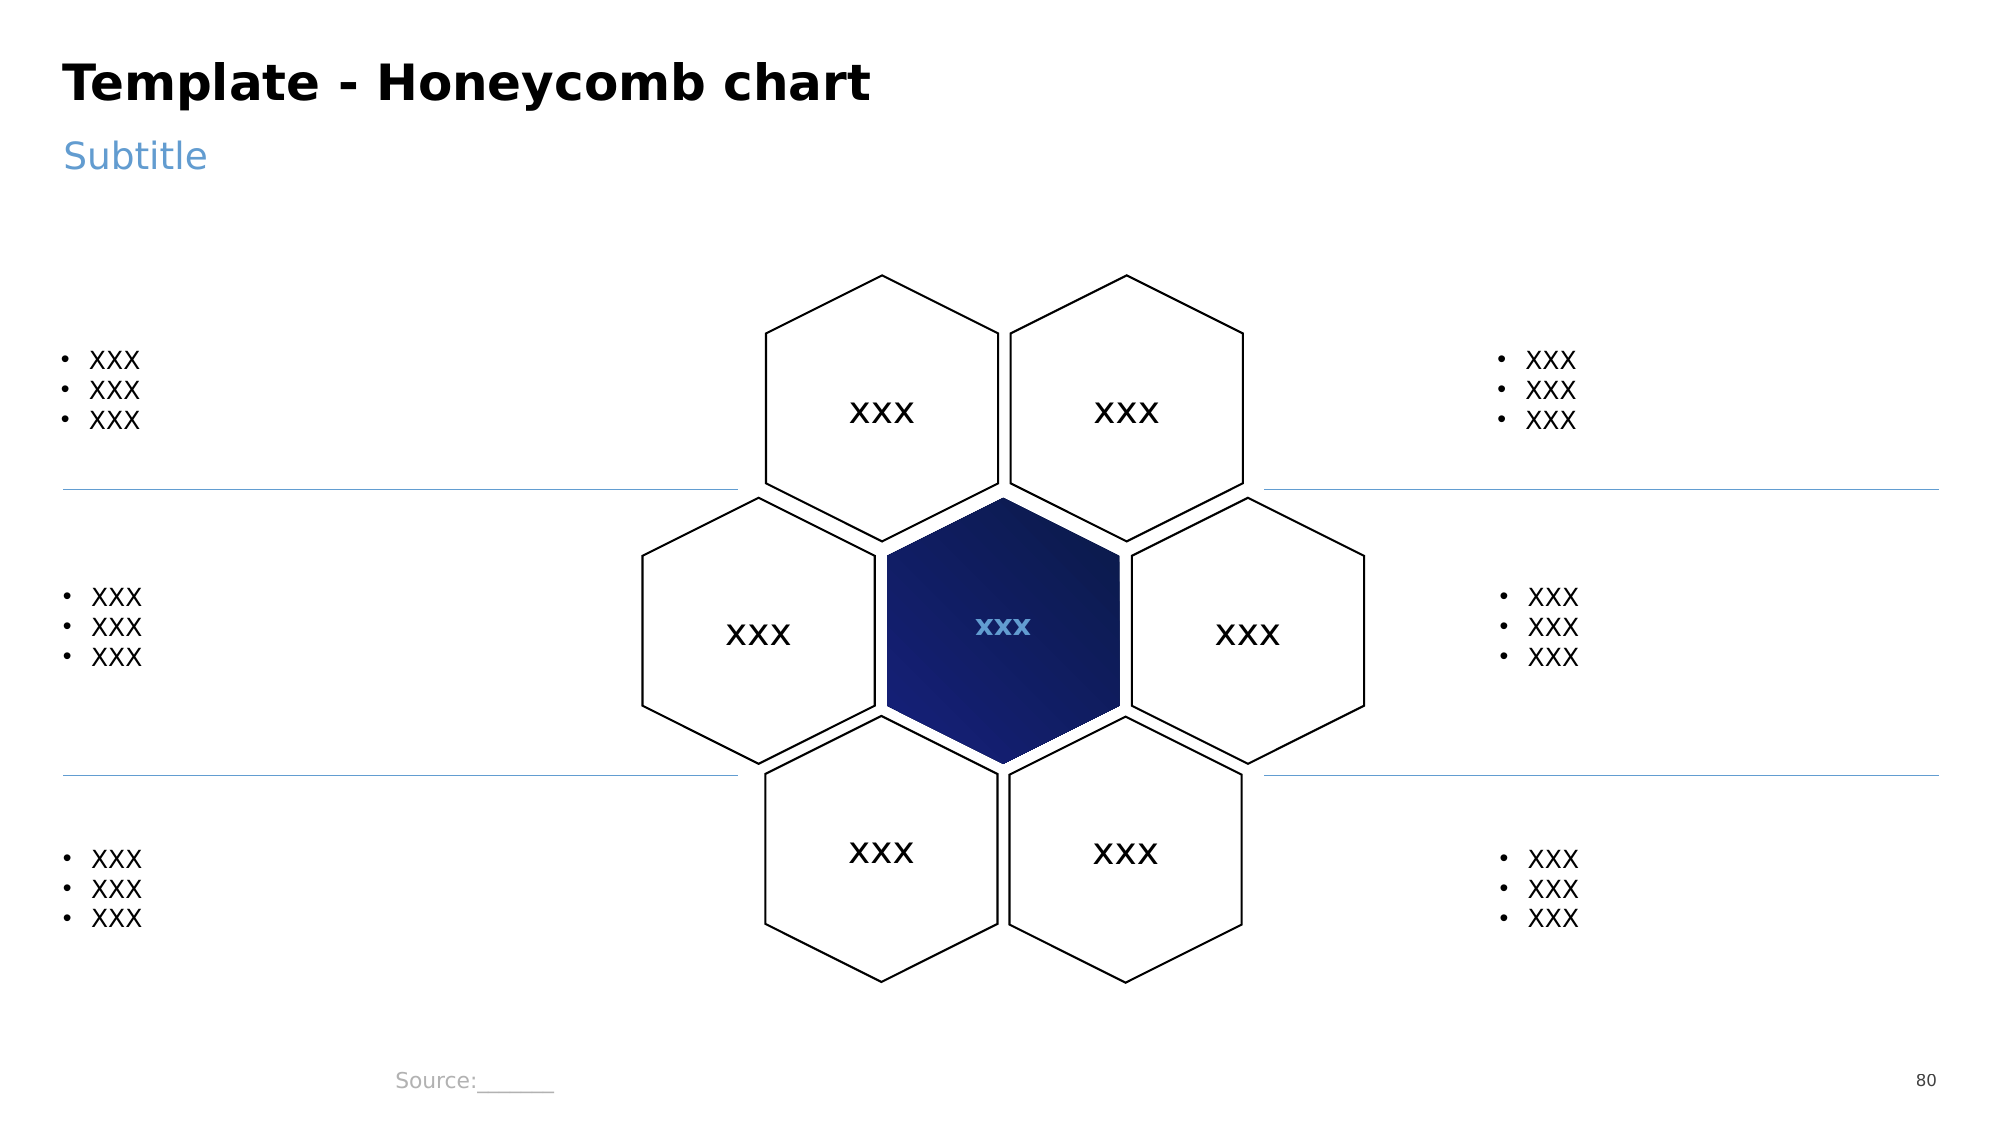

# Template - Honeycomb chart
Subtitle
xxx
xxx
XXX
XXX
XXX

XXX
XXX
XXX

xxx
xxx
xxx
XXX
XXX
XXX

XXX
XXX
XXX

xxx
xxx
XXX
XXX
XXX

XXX
XXX
XXX

Source:_______